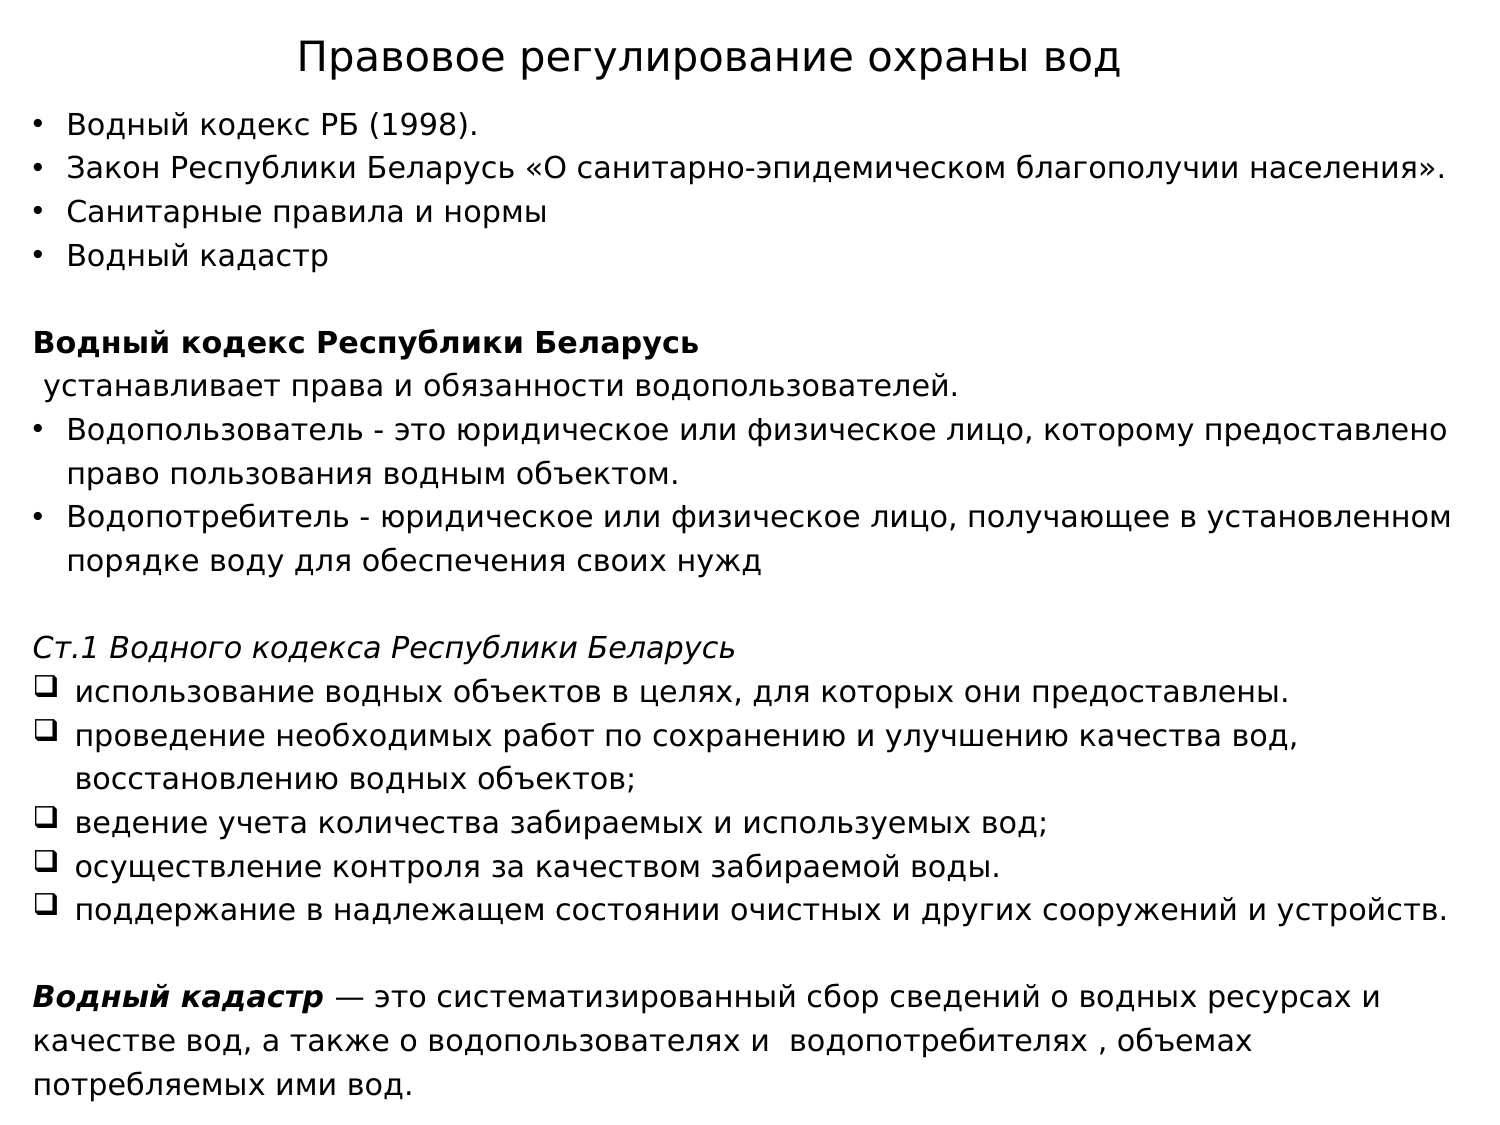

# Правовое регулирование охраны вод
Водный кодекс РБ (1998).
Закон Республики Беларусь «О санитарно-эпидемическом благополучии населения».
Санитарные правила и нормы
Водный кадастр

Водный кодекс Республики Беларусь
 устанавливает права и обязанности водопользователей.
Водопользователь - это юридическое или физическое лицо, которому предоставлено право пользования водным объектом.
Водопотребитель - юридическое или физическое лицо, получающее в установленном порядке воду для обеспечения своих нужд

Ст.1 Водного кодекса Республики Беларусь
использование водных объектов в целях, для которых они предоставлены.
проведение необходимых работ по сохранению и улучшению качества вод, восстановлению водных объектов;
ведение учета количества забираемых и используемых вод;
осуществление контроля за качеством забираемой воды.
поддержание в надлежащем состоянии очистных и других сооружений и устройств.

Водный кадастр — это систематизированный сбор сведений о водных ресурсах и качестве вод, а также о водопользователях и  водопотребителях , объемах потребляемых ими вод.